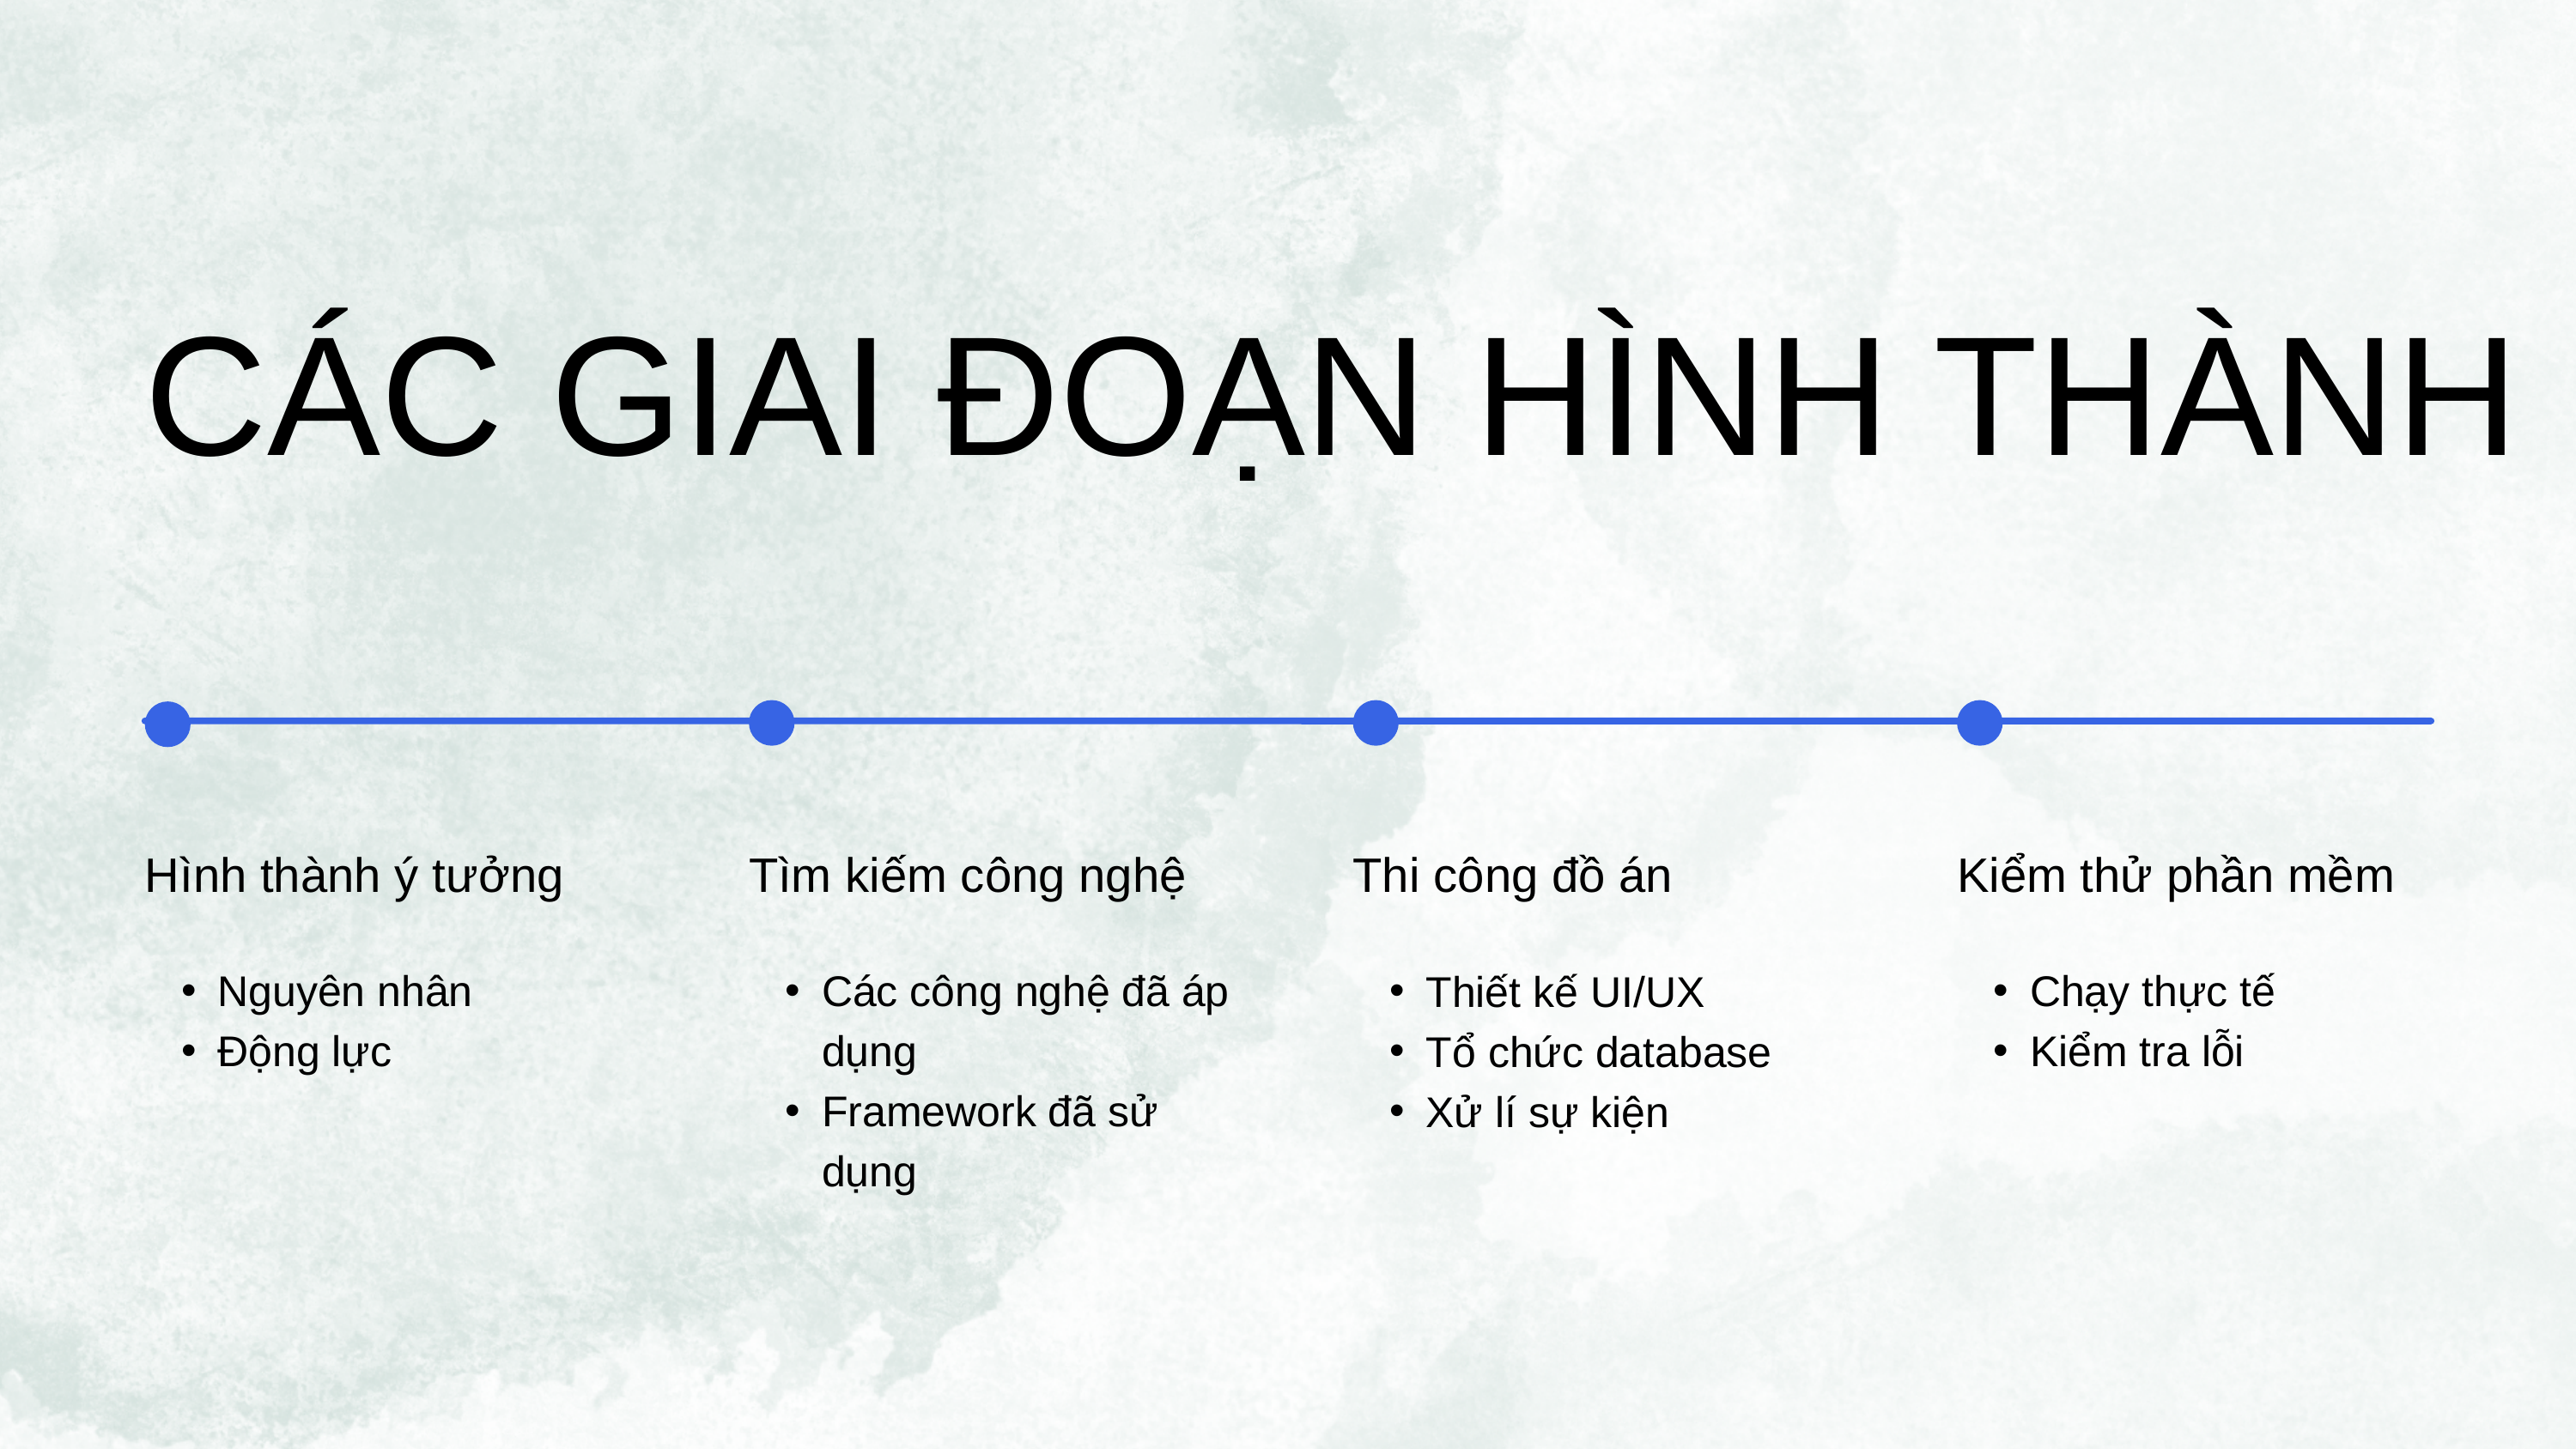

CÁC GIAI ĐOẠN HÌNH THÀNH

Hình thành ý tưởng
Nguyên nhân
Động lực
Tìm kiếm công nghệ
Các công nghệ đã áp dụng
Framework đã sử dụng
Thi công đồ án
Thiết kế UI/UX
Tổ chức database
Xử lí sự kiện
Kiểm thử phần mềm
Chạy thực tế
Kiểm tra lỗi